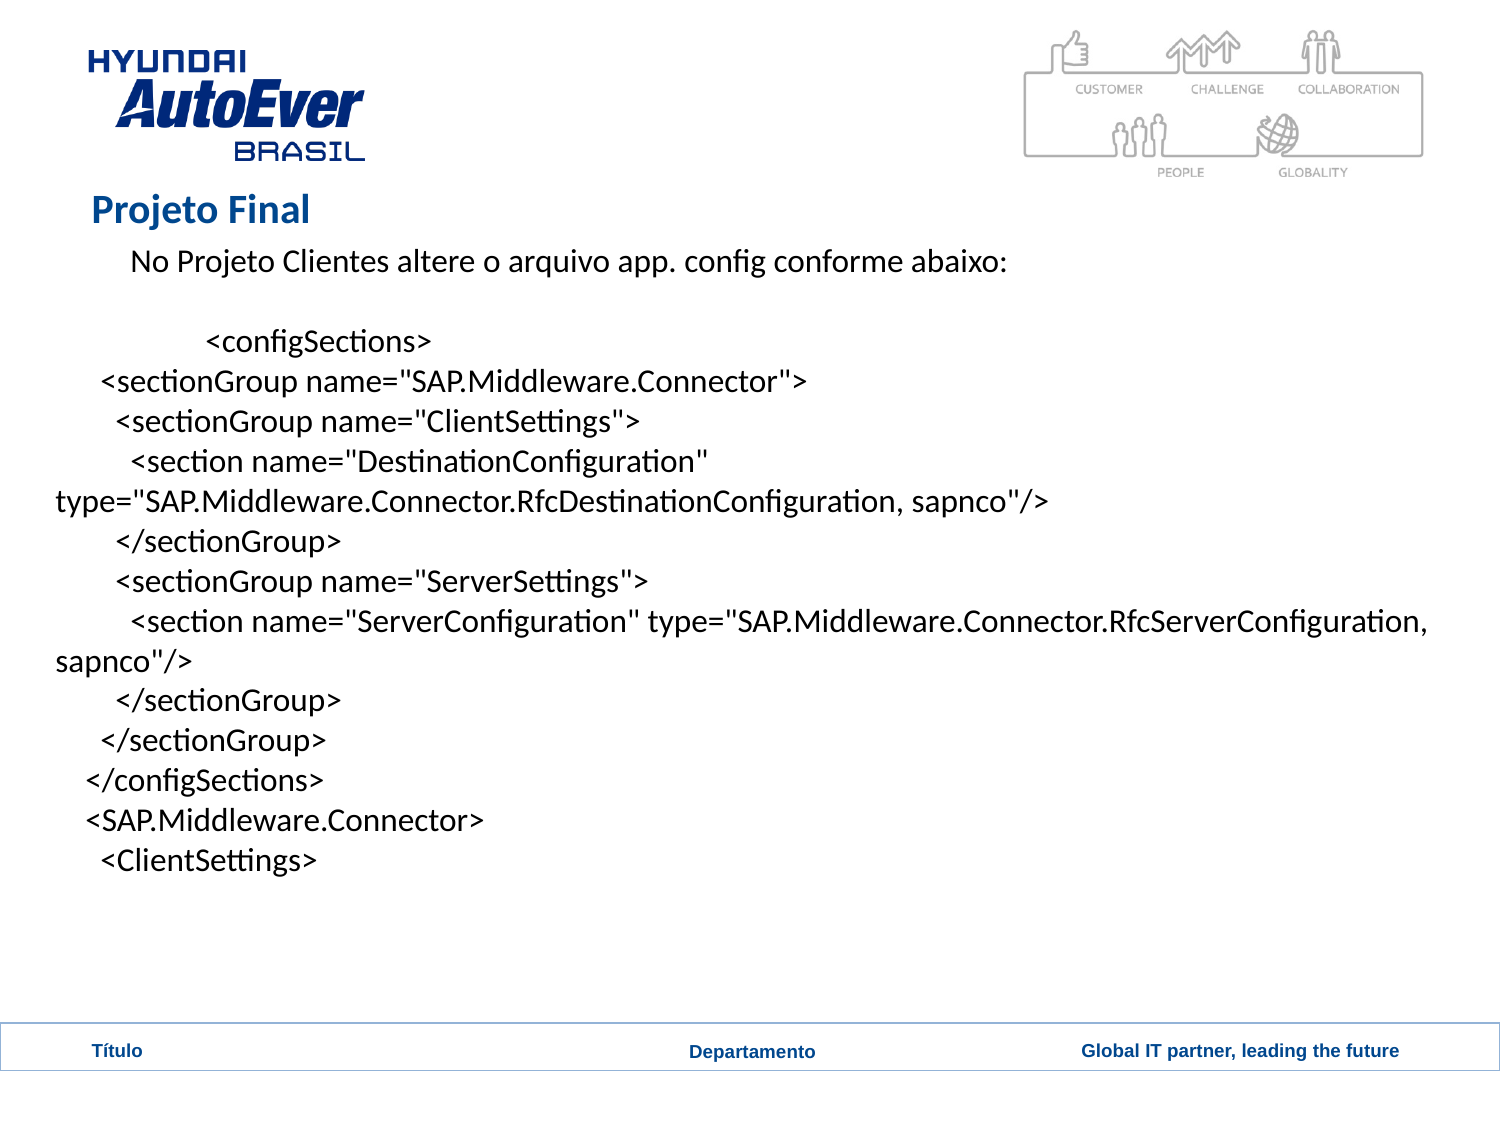

# Projeto Final
No Projeto Clientes altere o arquivo app. config conforme abaixo:

	<configSections>
      <sectionGroup name="SAP.Middleware.Connector">
        <sectionGroup name="ClientSettings">
          <section name="DestinationConfiguration" type="SAP.Middleware.Connector.RfcDestinationConfiguration, sapnco"/>
        </sectionGroup>
        <sectionGroup name="ServerSettings">
          <section name="ServerConfiguration" type="SAP.Middleware.Connector.RfcServerConfiguration, sapnco"/>
        </sectionGroup>
      </sectionGroup>
    </configSections>
    <SAP.Middleware.Connector>
      <ClientSettings>